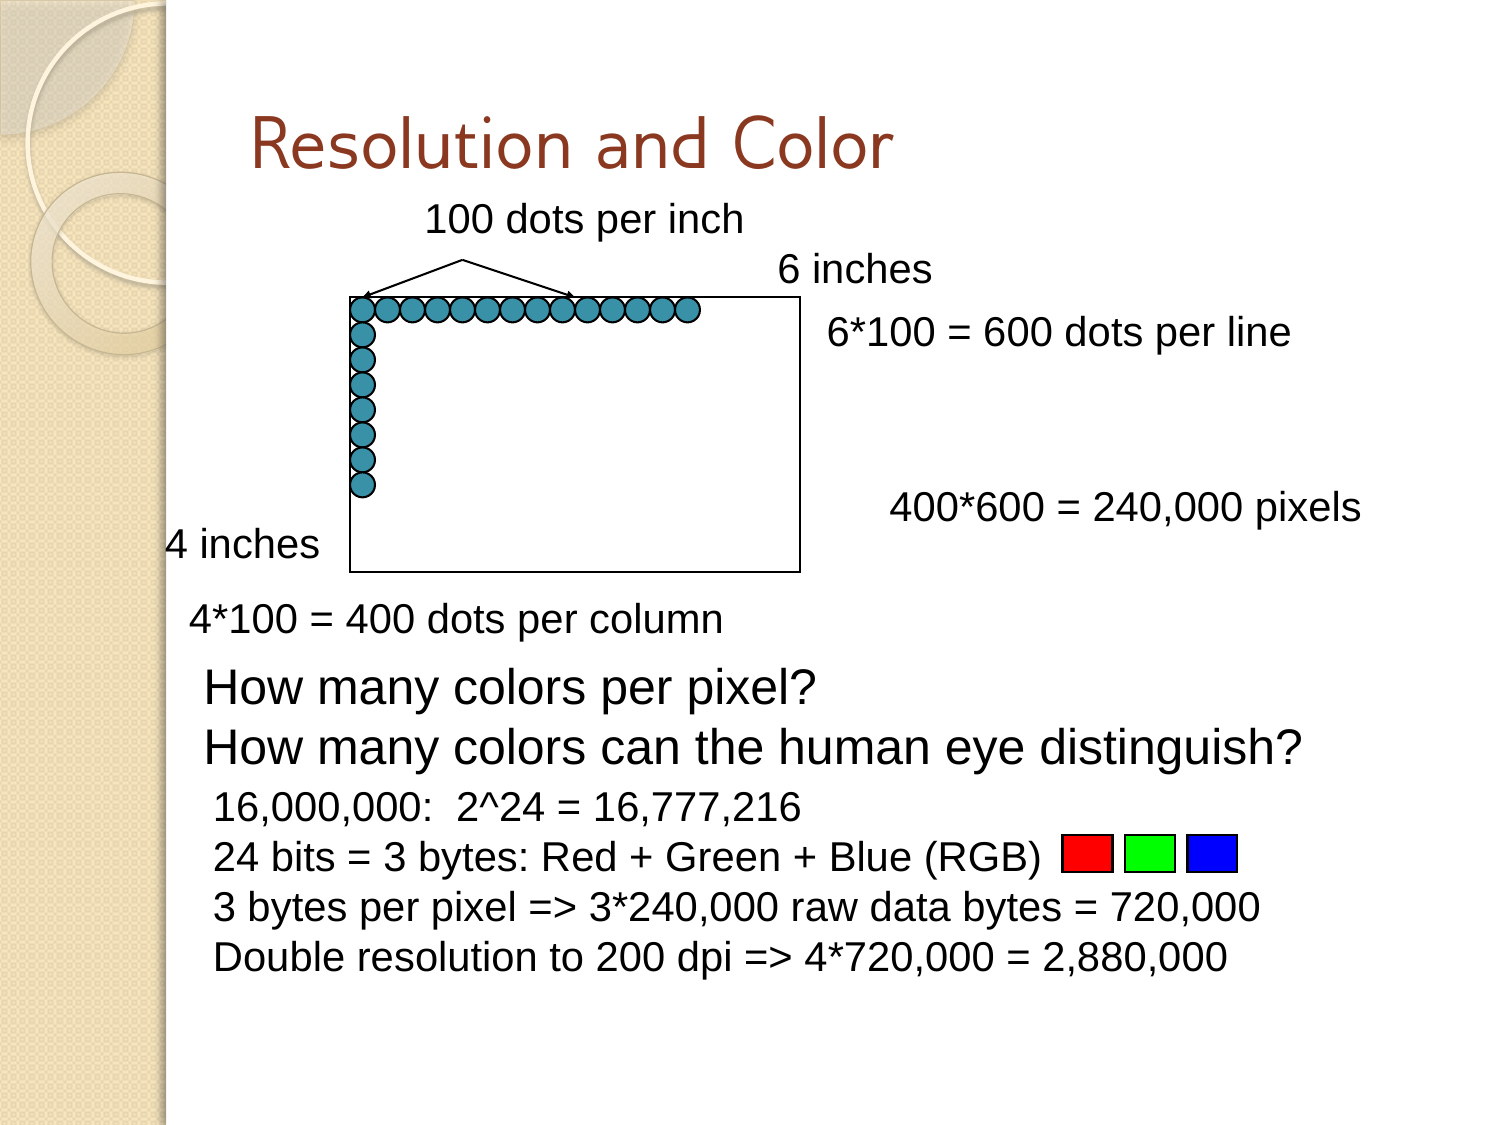

# Resolution and Color
100 dots per inch
6 inches

6*100 = 600 dots per line
400*600 = 240,000 pixels
4 inches
4*100 = 400 dots per column
How many colors per pixel?
How many colors can the human eye distinguish?
16,000,000:  2^24 = 16,777,216
24 bits = 3 bytes: Red + Green + Blue (RGB)
3 bytes per pixel => 3*240,000 raw data bytes = 720,000
Double resolution to 200 dpi => 4*720,000 = 2,880,000